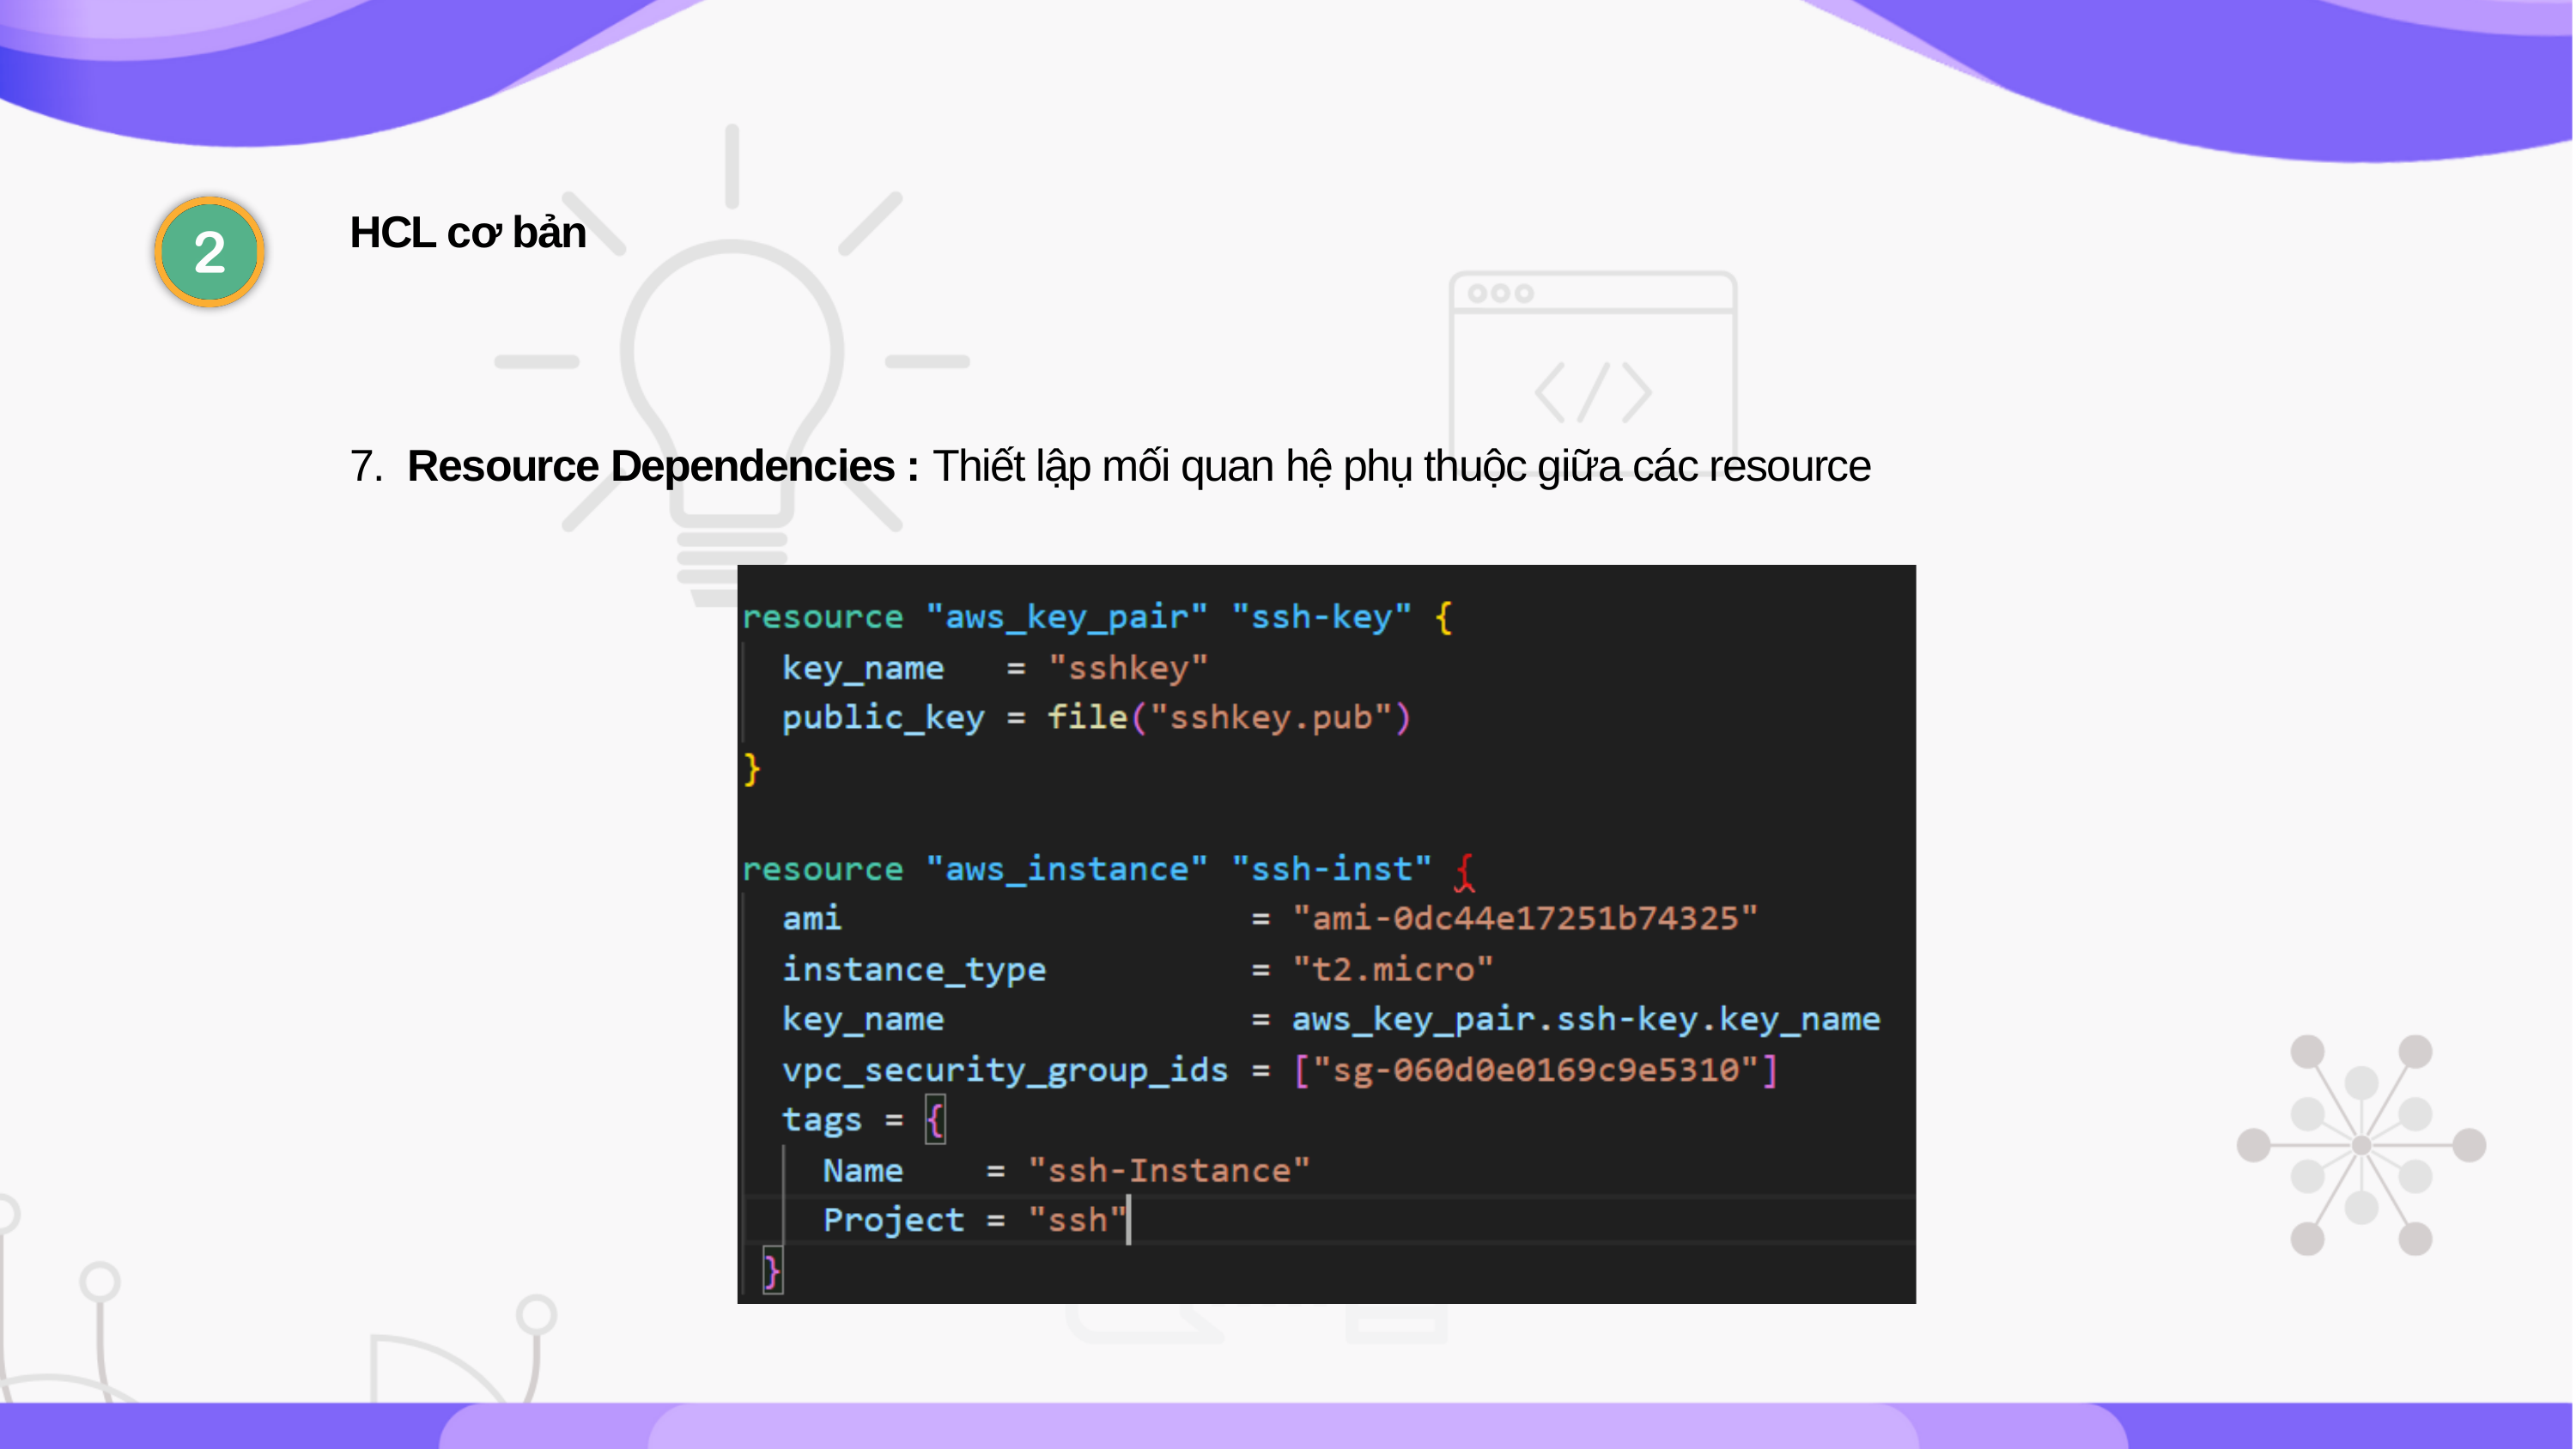

HCL cơ bản
7.  Resource Dependencies : Thiết lập mối quan hệ phụ thuộc giữa các resource